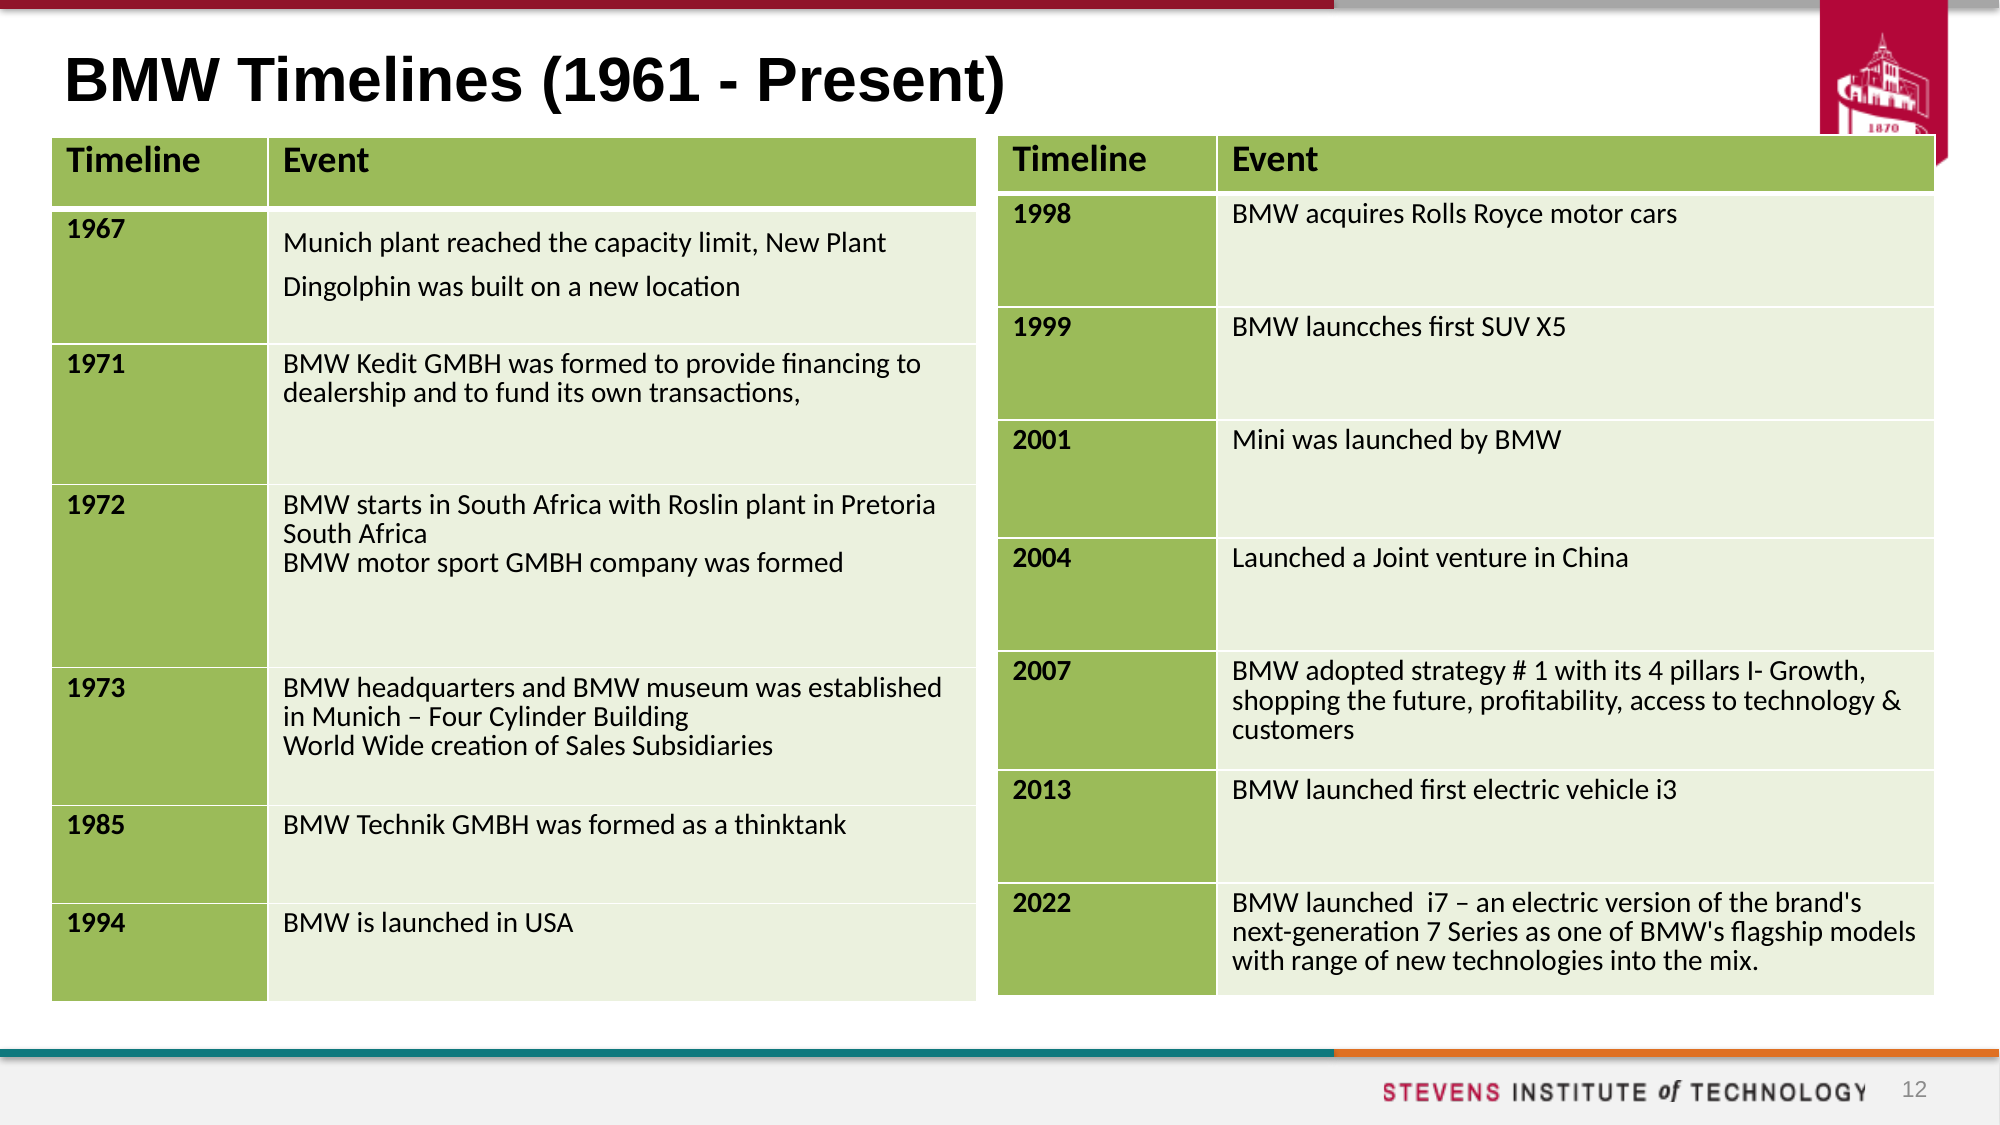

# BMW Timelines (1961 - Present)
| Timeline | Event |
| --- | --- |
| 1998 | BMW acquires Rolls Royce motor cars |
| 1999 | BMW launcches first SUV X5 |
| 2001 | Mini was launched by BMW |
| 2004 | Launched a Joint venture in China |
| 2007 | BMW adopted strategy # 1 with its 4 pillars I- Growth, shopping the future, profitability, access to technology & customers |
| 2013 | BMW launched first electric vehicle i3 |
| 2022 | BMW launched  i7 – an electric version of the brand's next-generation 7 Series as one of BMW's flagship models with range of new technologies into the mix. |
| Timeline | Event |
| --- | --- |
| 1967 | Munich plant reached the capacity limit, New Plant Dingolphin was built on a new location |
| 1971 | BMW Kedit GMBH was formed to provide financing to dealership and to fund its own transactions, |
| 1972 | BMW starts in South Africa with Roslin plant in Pretoria South Africa BMW motor sport GMBH company was formed |
| 1973 | BMW headquarters and BMW museum was established in Munich – Four Cylinder Building World Wide creation of Sales Subsidiaries |
| 1985 | BMW Technik GMBH was formed as a thinktank |
| 1994 | BMW is launched in USA |
12